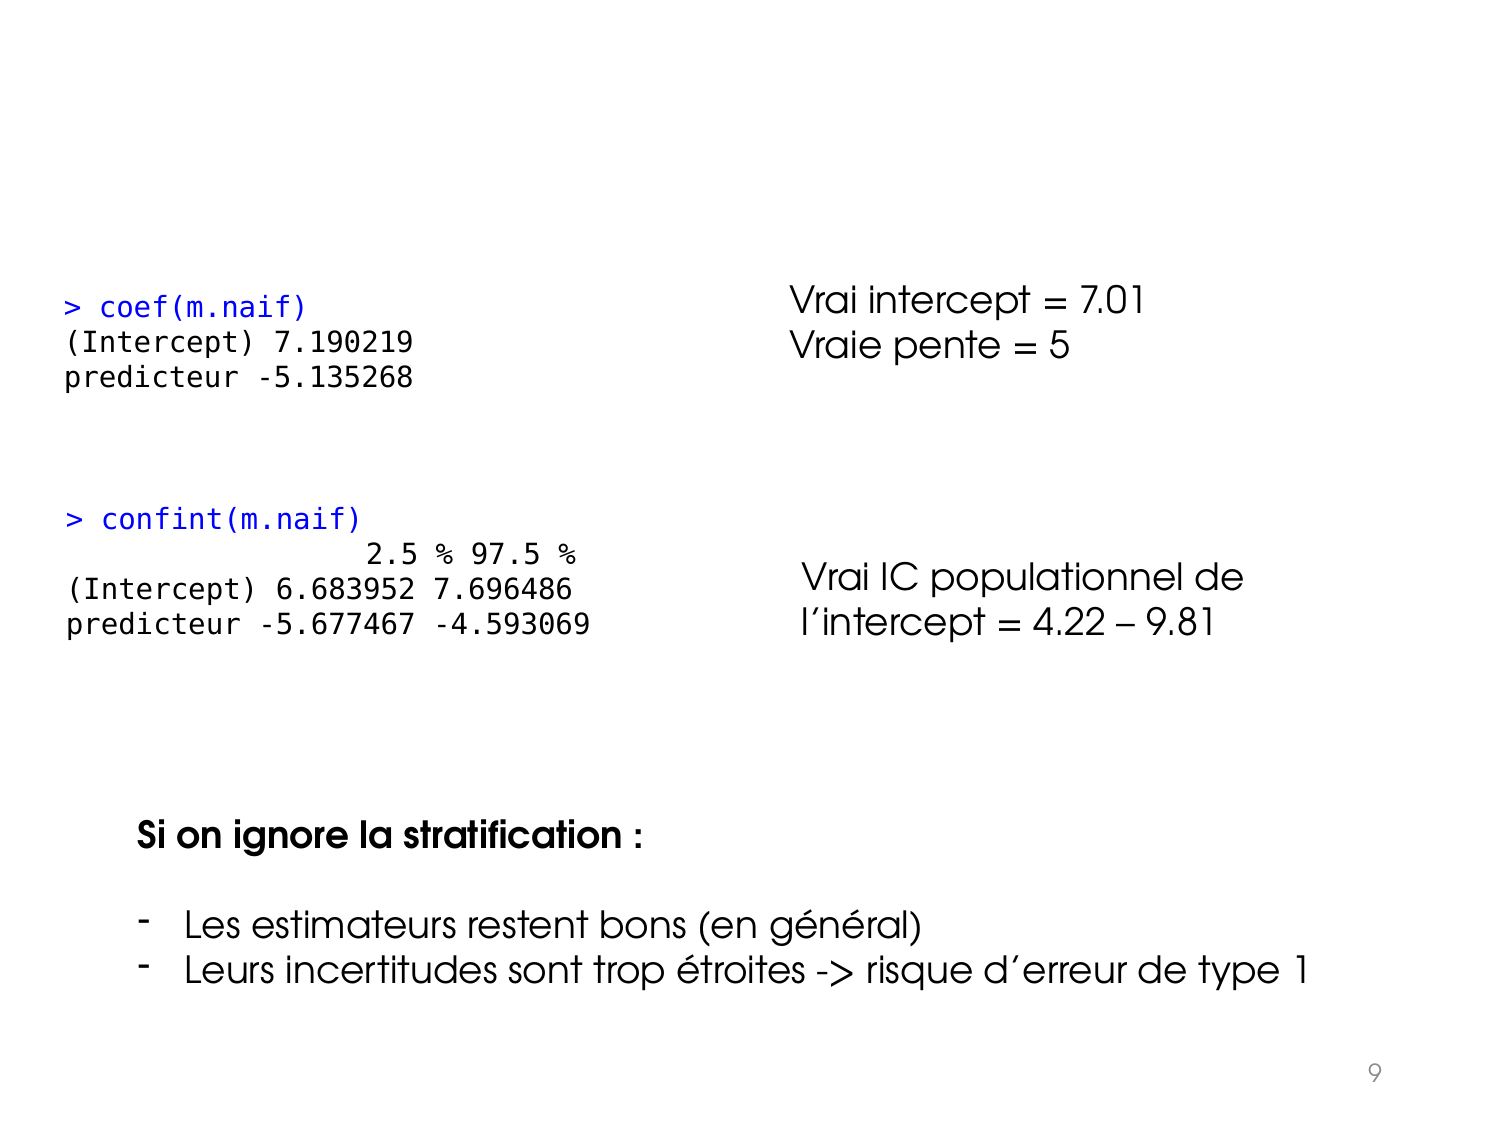

Vrai intercept = 7.01
Vraie pente = 5
> coef(m.naif)
(Intercept) 7.190219
predicteur -5.135268
> confint(m.naif)
		2.5 % 97.5 %
(Intercept) 6.683952 7.696486
predicteur -5.677467 -4.593069
Vrai IC populationnel de l’intercept = 4.22 – 9.81
Si on ignore la stratification :

Les estimateurs restent bons (en général)
Leurs incertitudes sont trop étroites -> risque d’erreur de type 1
9